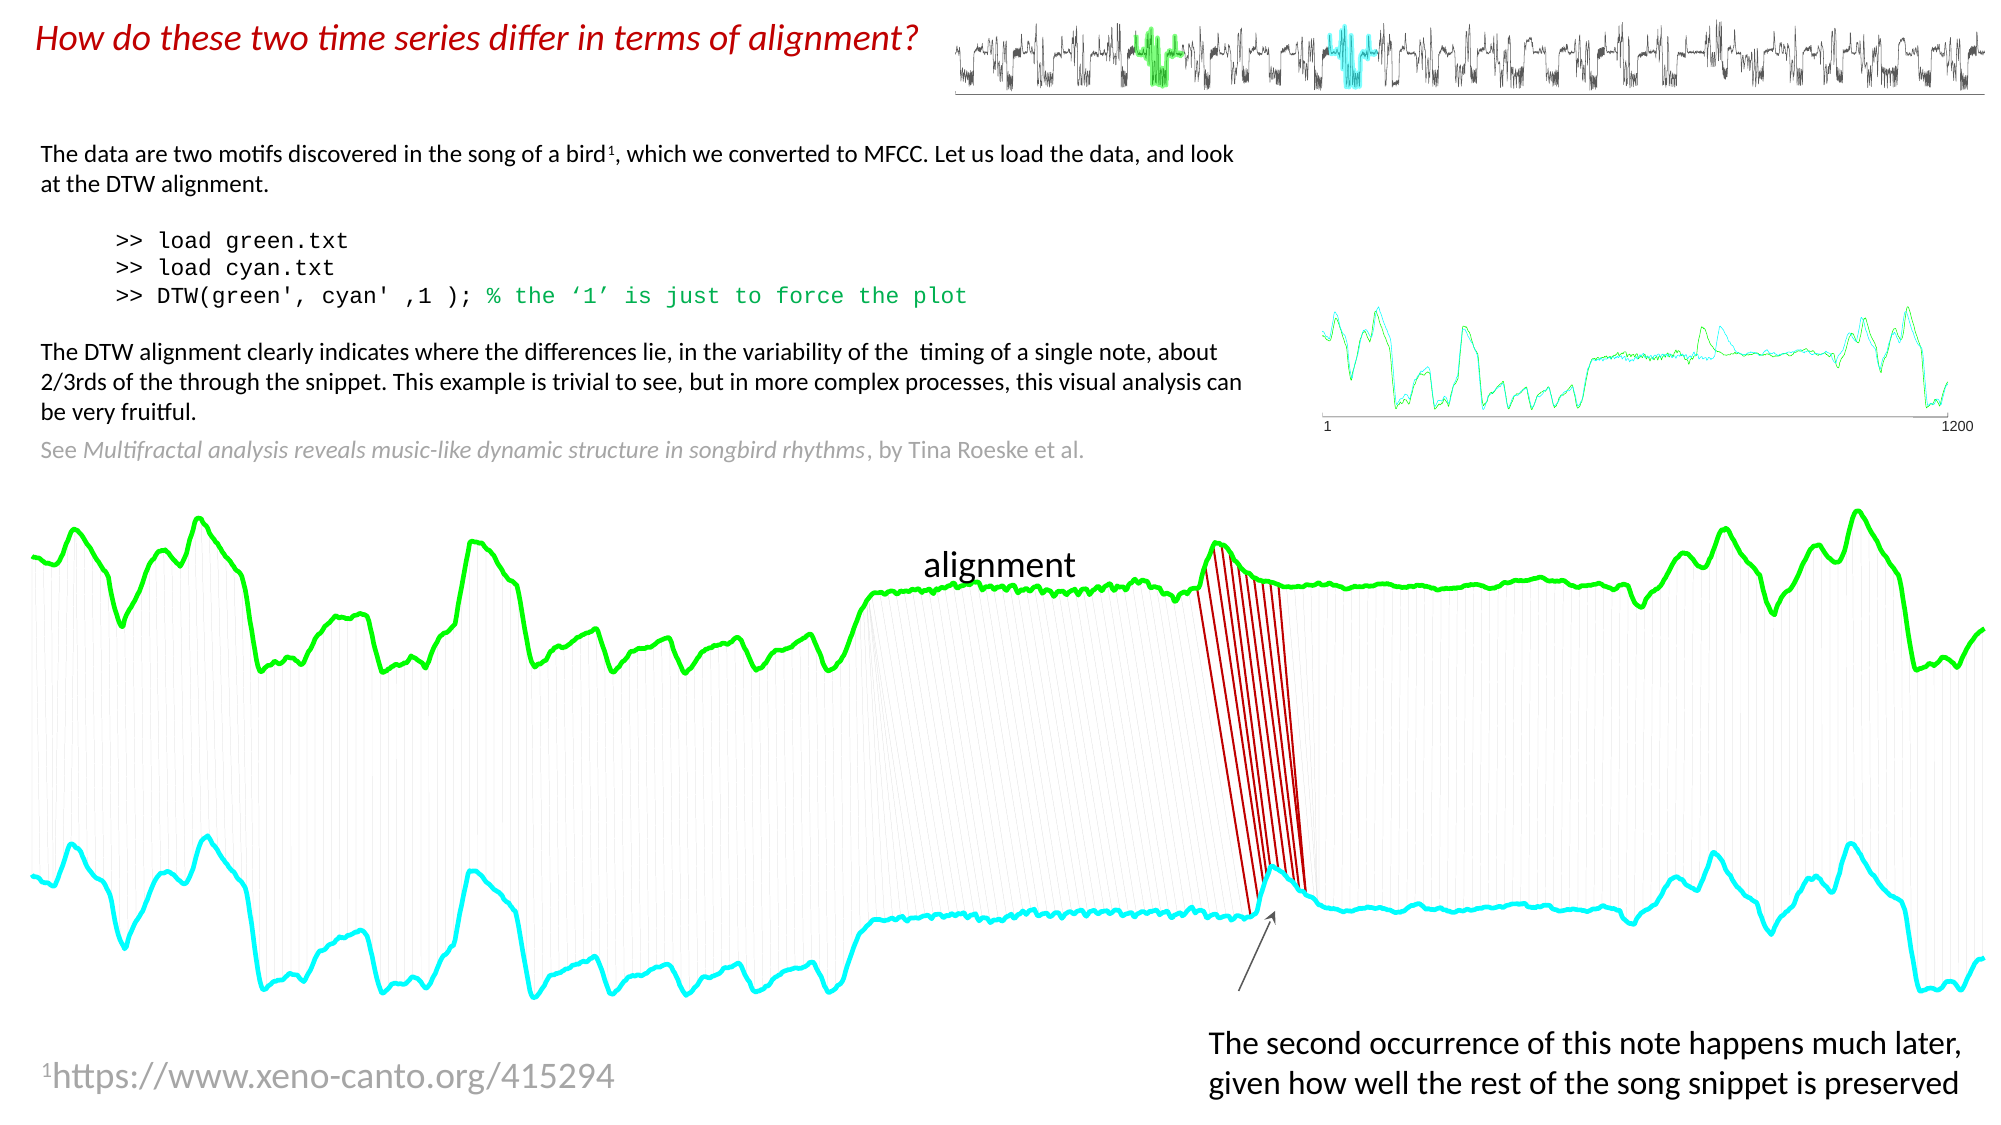

How do these two time series differ in terms of alignment?

The data are two motifs discovered in the song of a bird1, which we converted to MFCC. Let us load the data, and look at the DTW alignment.

>> load green.txt
>> load cyan.txt
>> DTW(green', cyan' ,1 ); % the ‘1’ is just to force the plot

The DTW alignment clearly indicates where the differences lie, in the variability of the  timing of a single note, about 2/3rds of the through the snippet. This example is trivial to see, but in more complex processes, this visual analysis can be very fruitful.
See Multifractal analysis reveals music-like dynamic structure in songbird rhythms, by Tina Roeske et al.

1

1200

alignment

The second occurrence of this note happens much later, given how well the rest of the song snippet is preserved
1https://www.xeno-canto.org/415294